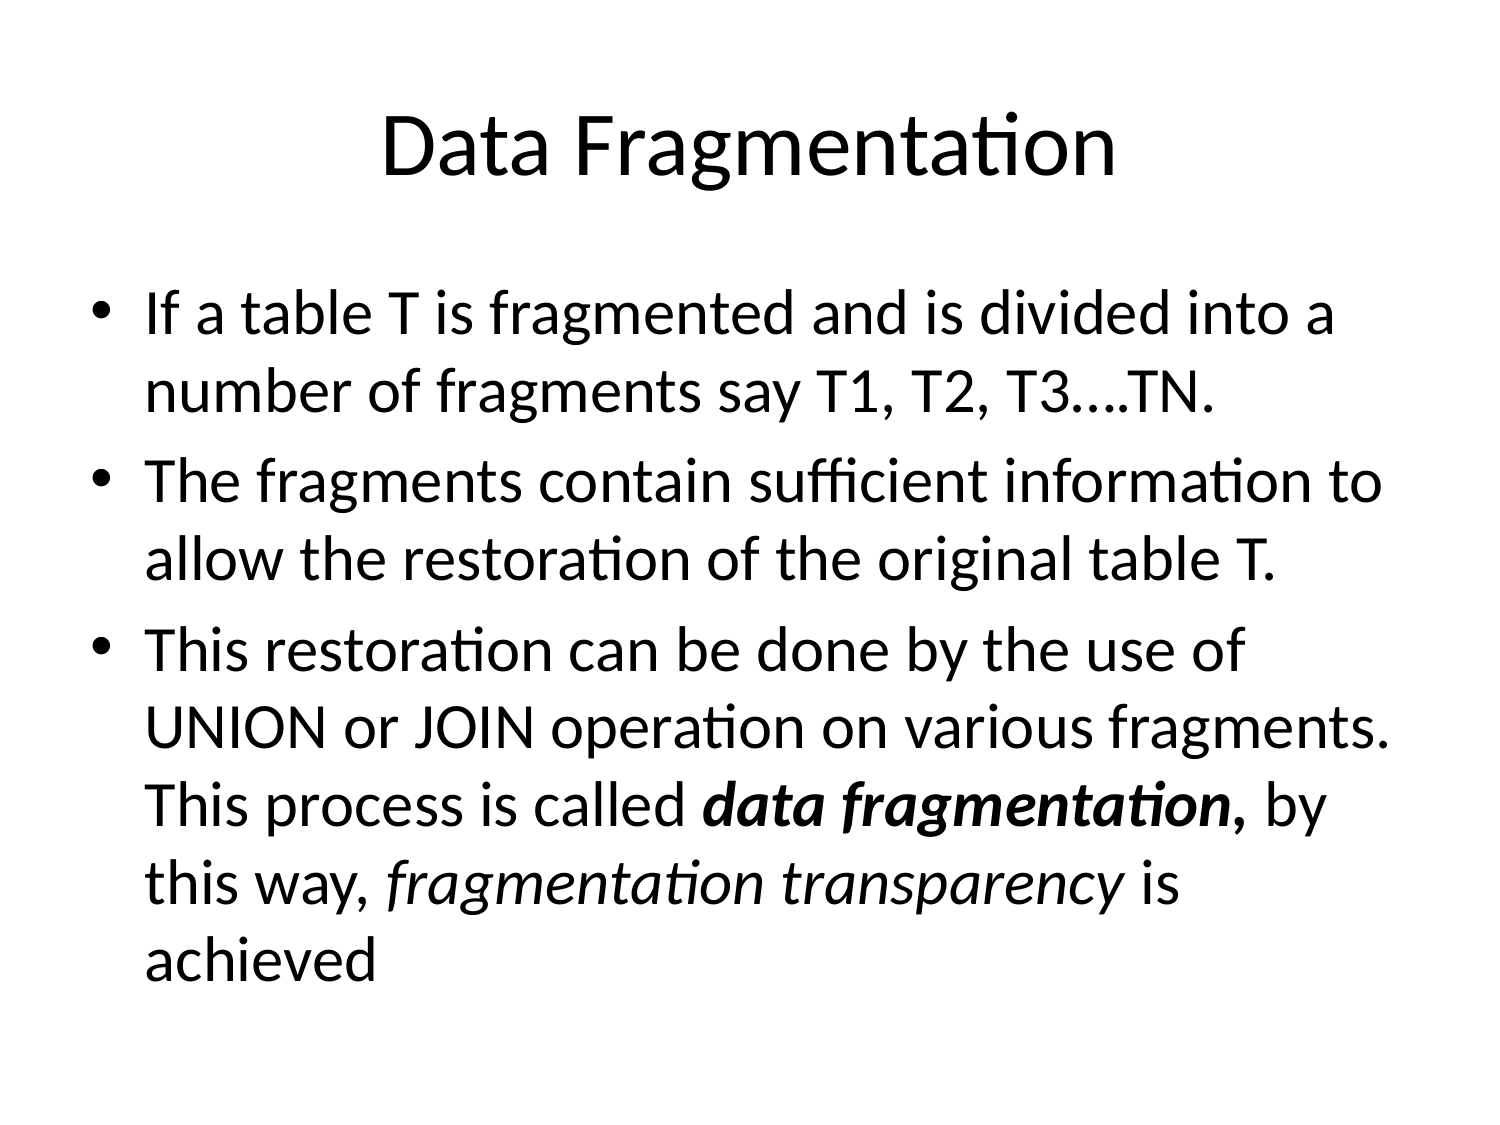

# Data Fragmentation
If a table T is fragmented and is divided into a number of fragments say T1, T2, T3….TN.
The fragments contain sufficient information to allow the restoration of the original table T.
This restoration can be done by the use of UNION or JOIN operation on various fragments. This process is called data fragmentation, by this way, fragmentation transparency is achieved